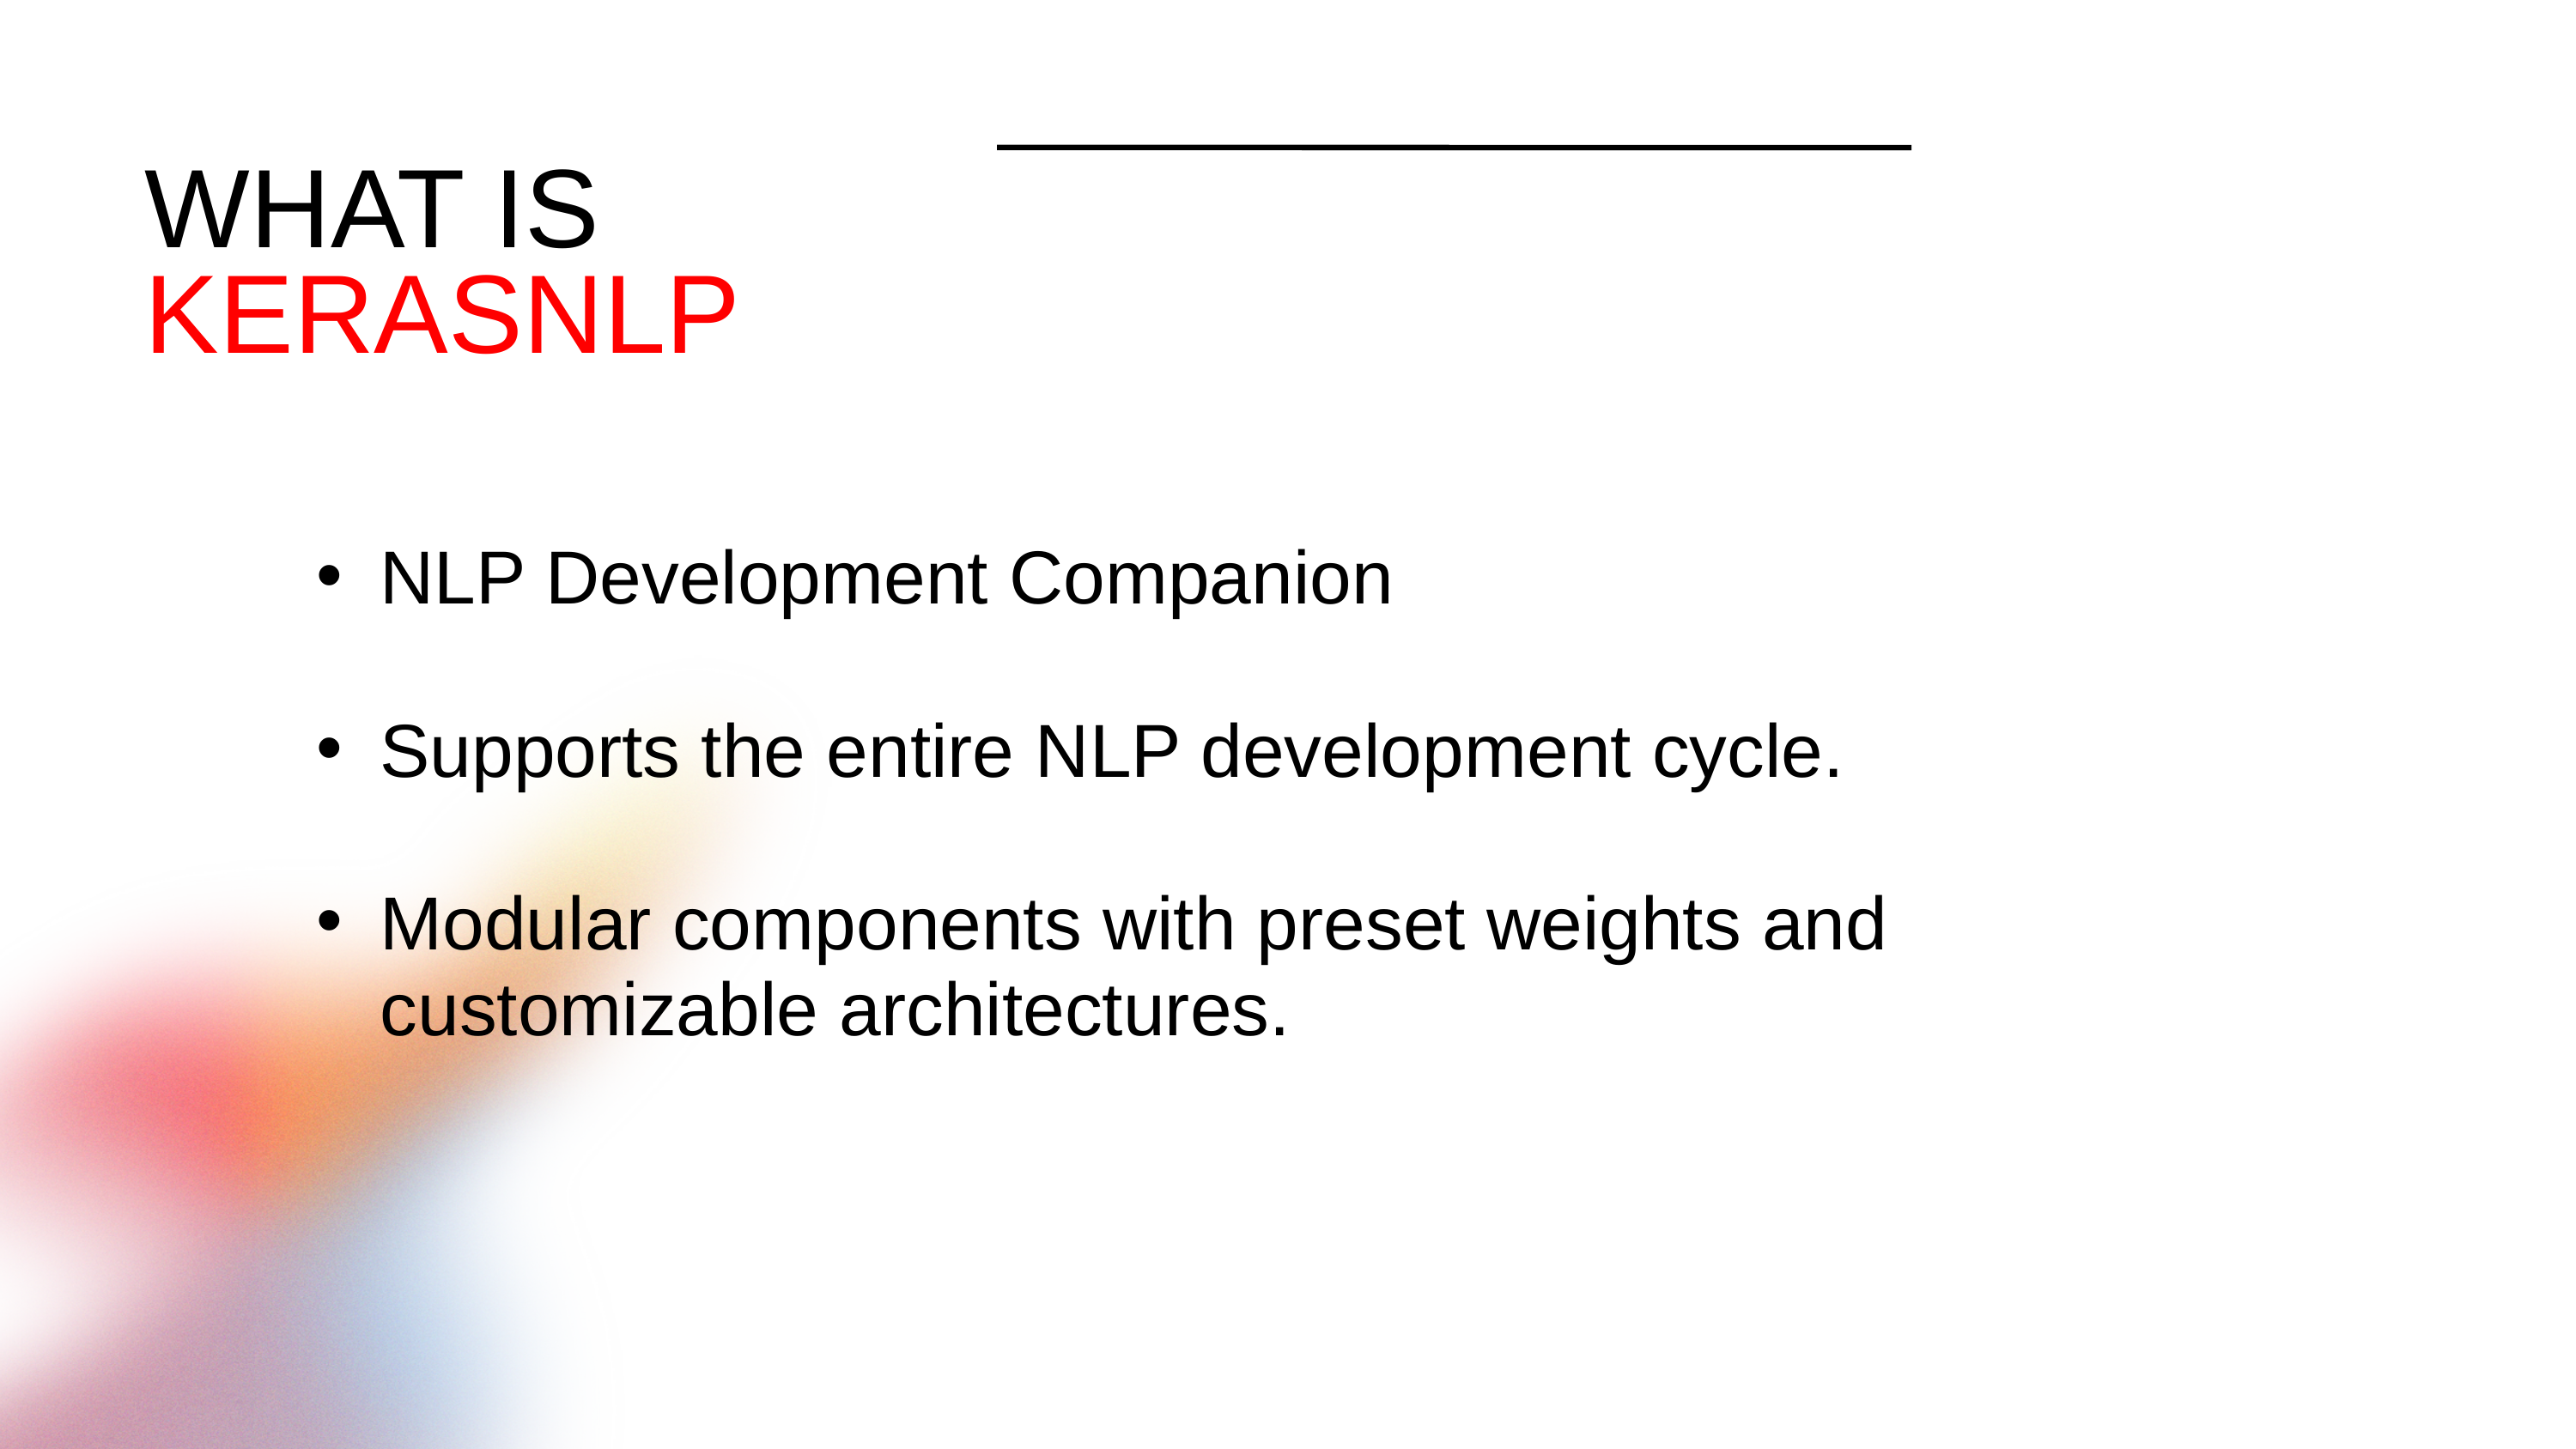

WHAT IS KERASNLP
NLP Development Companion

Supports the entire NLP development cycle.

Modular components with preset weights and customizable architectures.